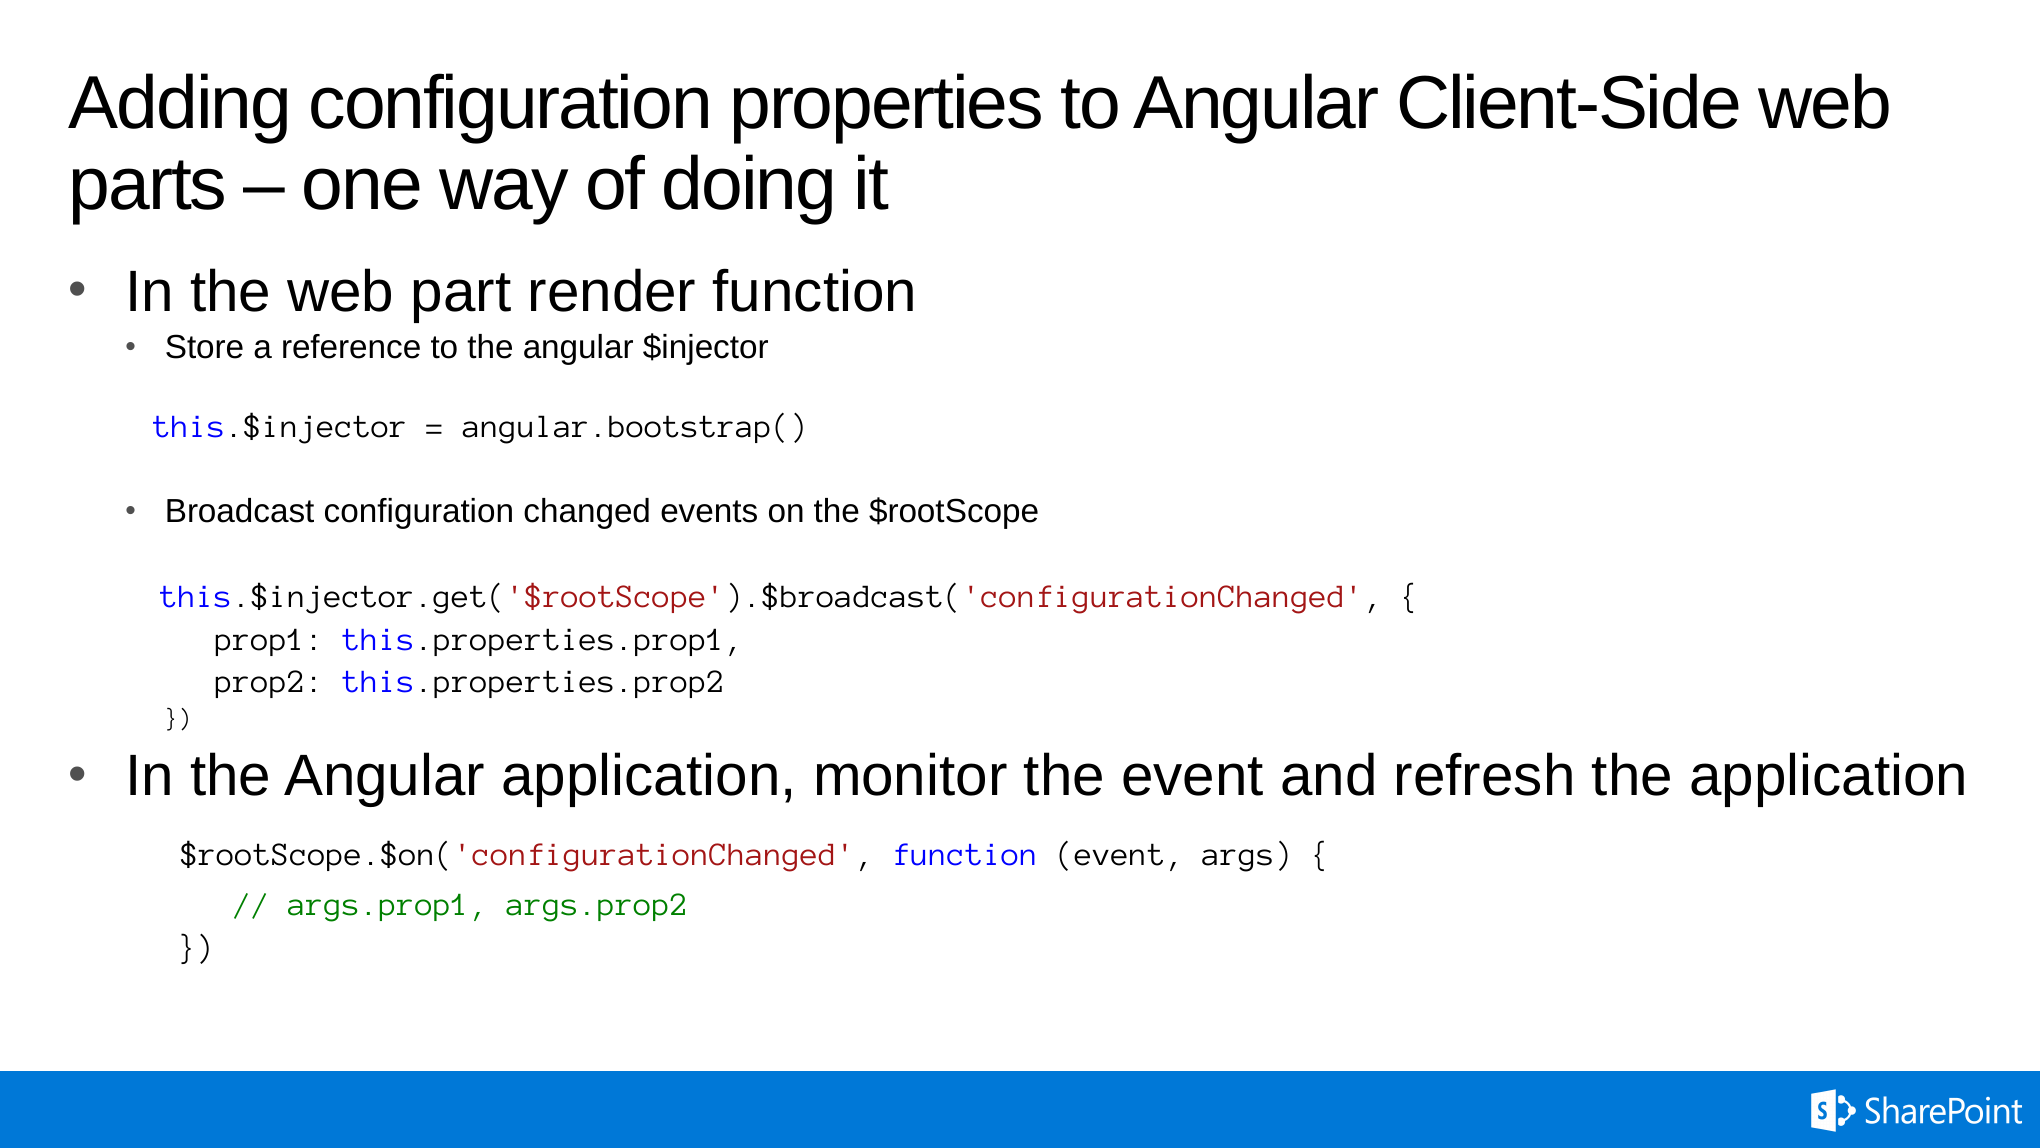

# Adding configuration properties to Angular Client-Side web parts – one way of doing it
In the web part render function
Store a reference to the angular $injector
   this.$injector = angular.bootstrap()

Broadcast configuration changed events on the $rootScope

     this.$injector.get('$rootScope').$broadcast('configurationChanged', {
        prop1: this.properties.prop1,
        prop2: this.properties.prop2
       })
In the Angular application, monitor the event and refresh the application
   $rootScope.$on('configurationChanged', function (event, args) {
         // args.prop1, args.prop2
      })